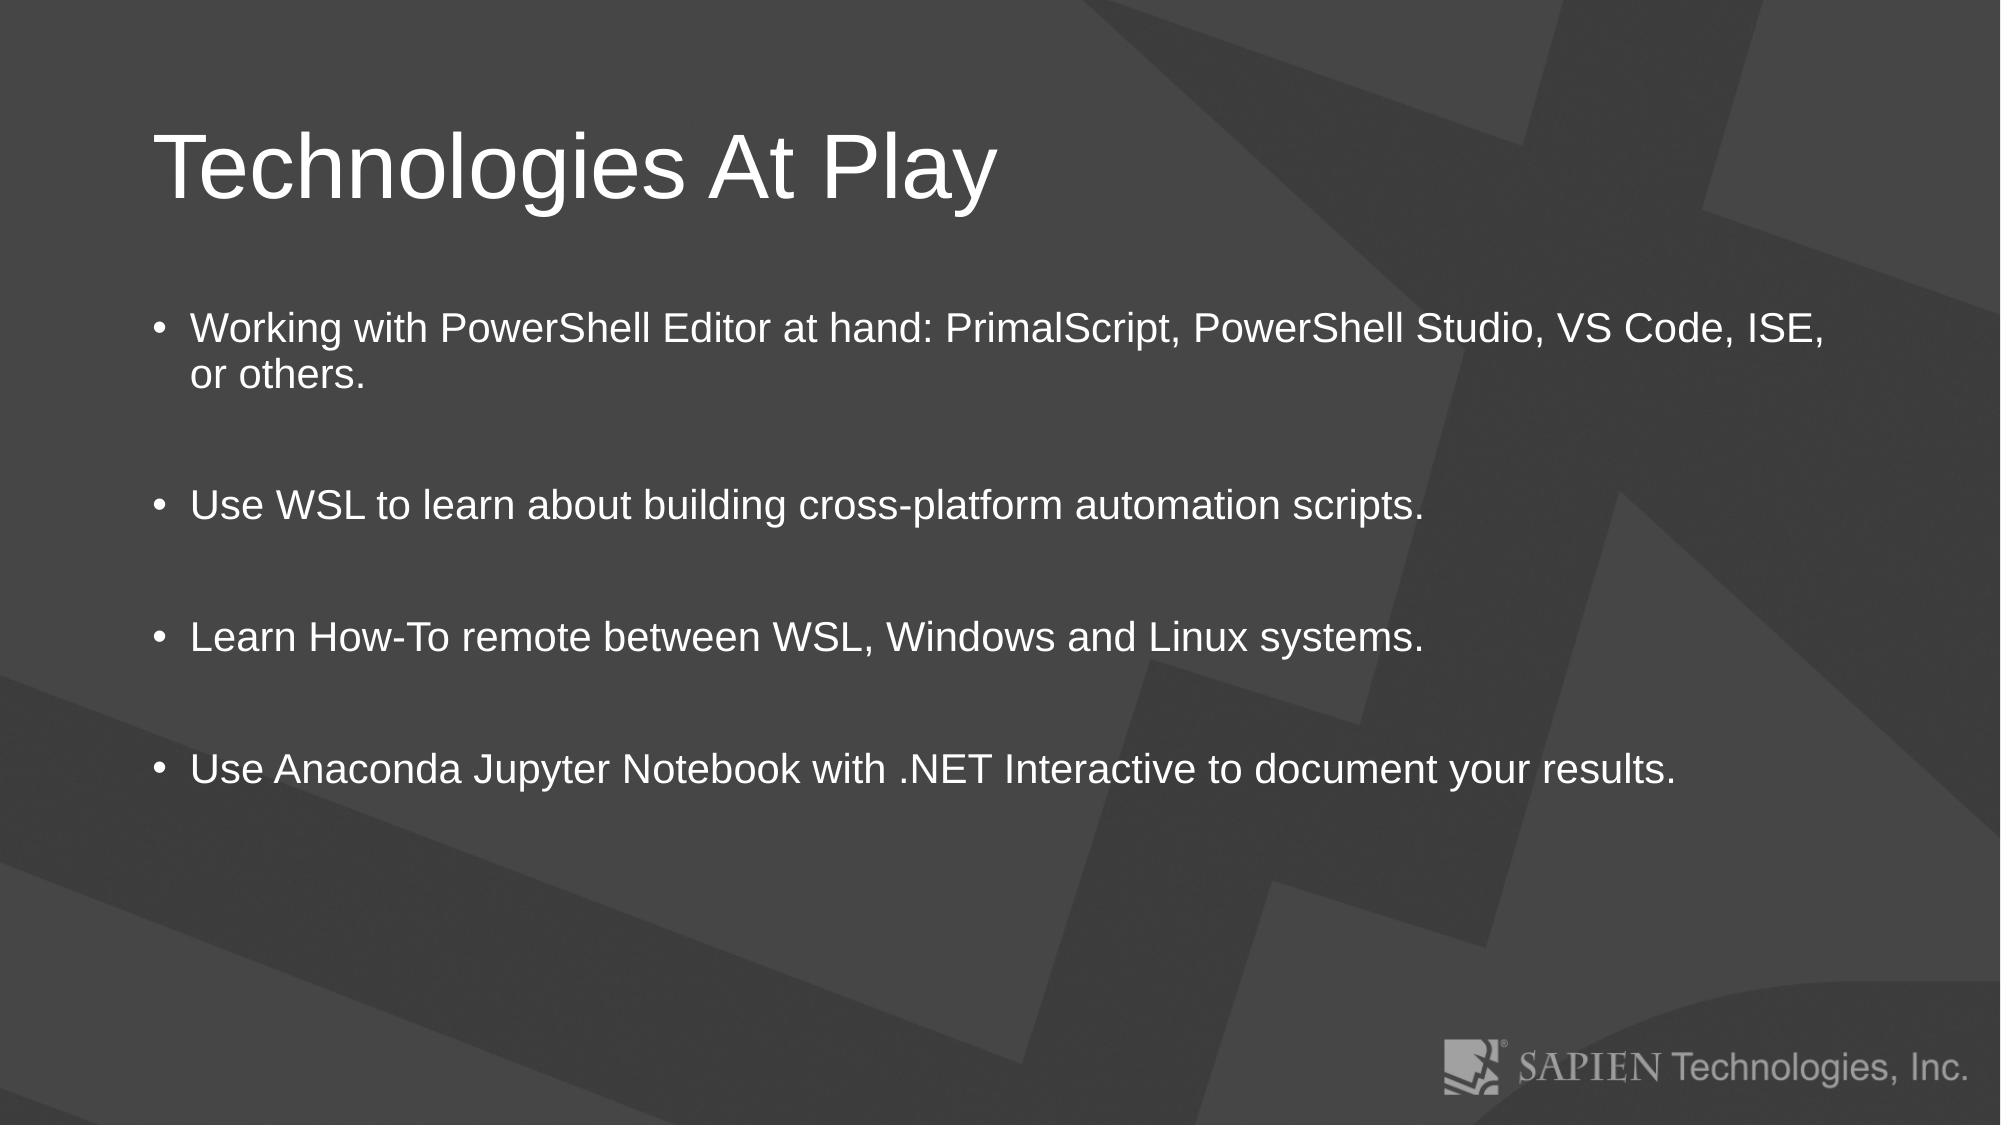

# Technologies At Play
Working with PowerShell Editor at hand: PrimalScript, PowerShell Studio, VS Code, ISE, or others.

Use WSL to learn about building cross-platform automation scripts.

Learn How-To remote between WSL, Windows and Linux systems.

Use Anaconda Jupyter Notebook with .NET Interactive to document your results.